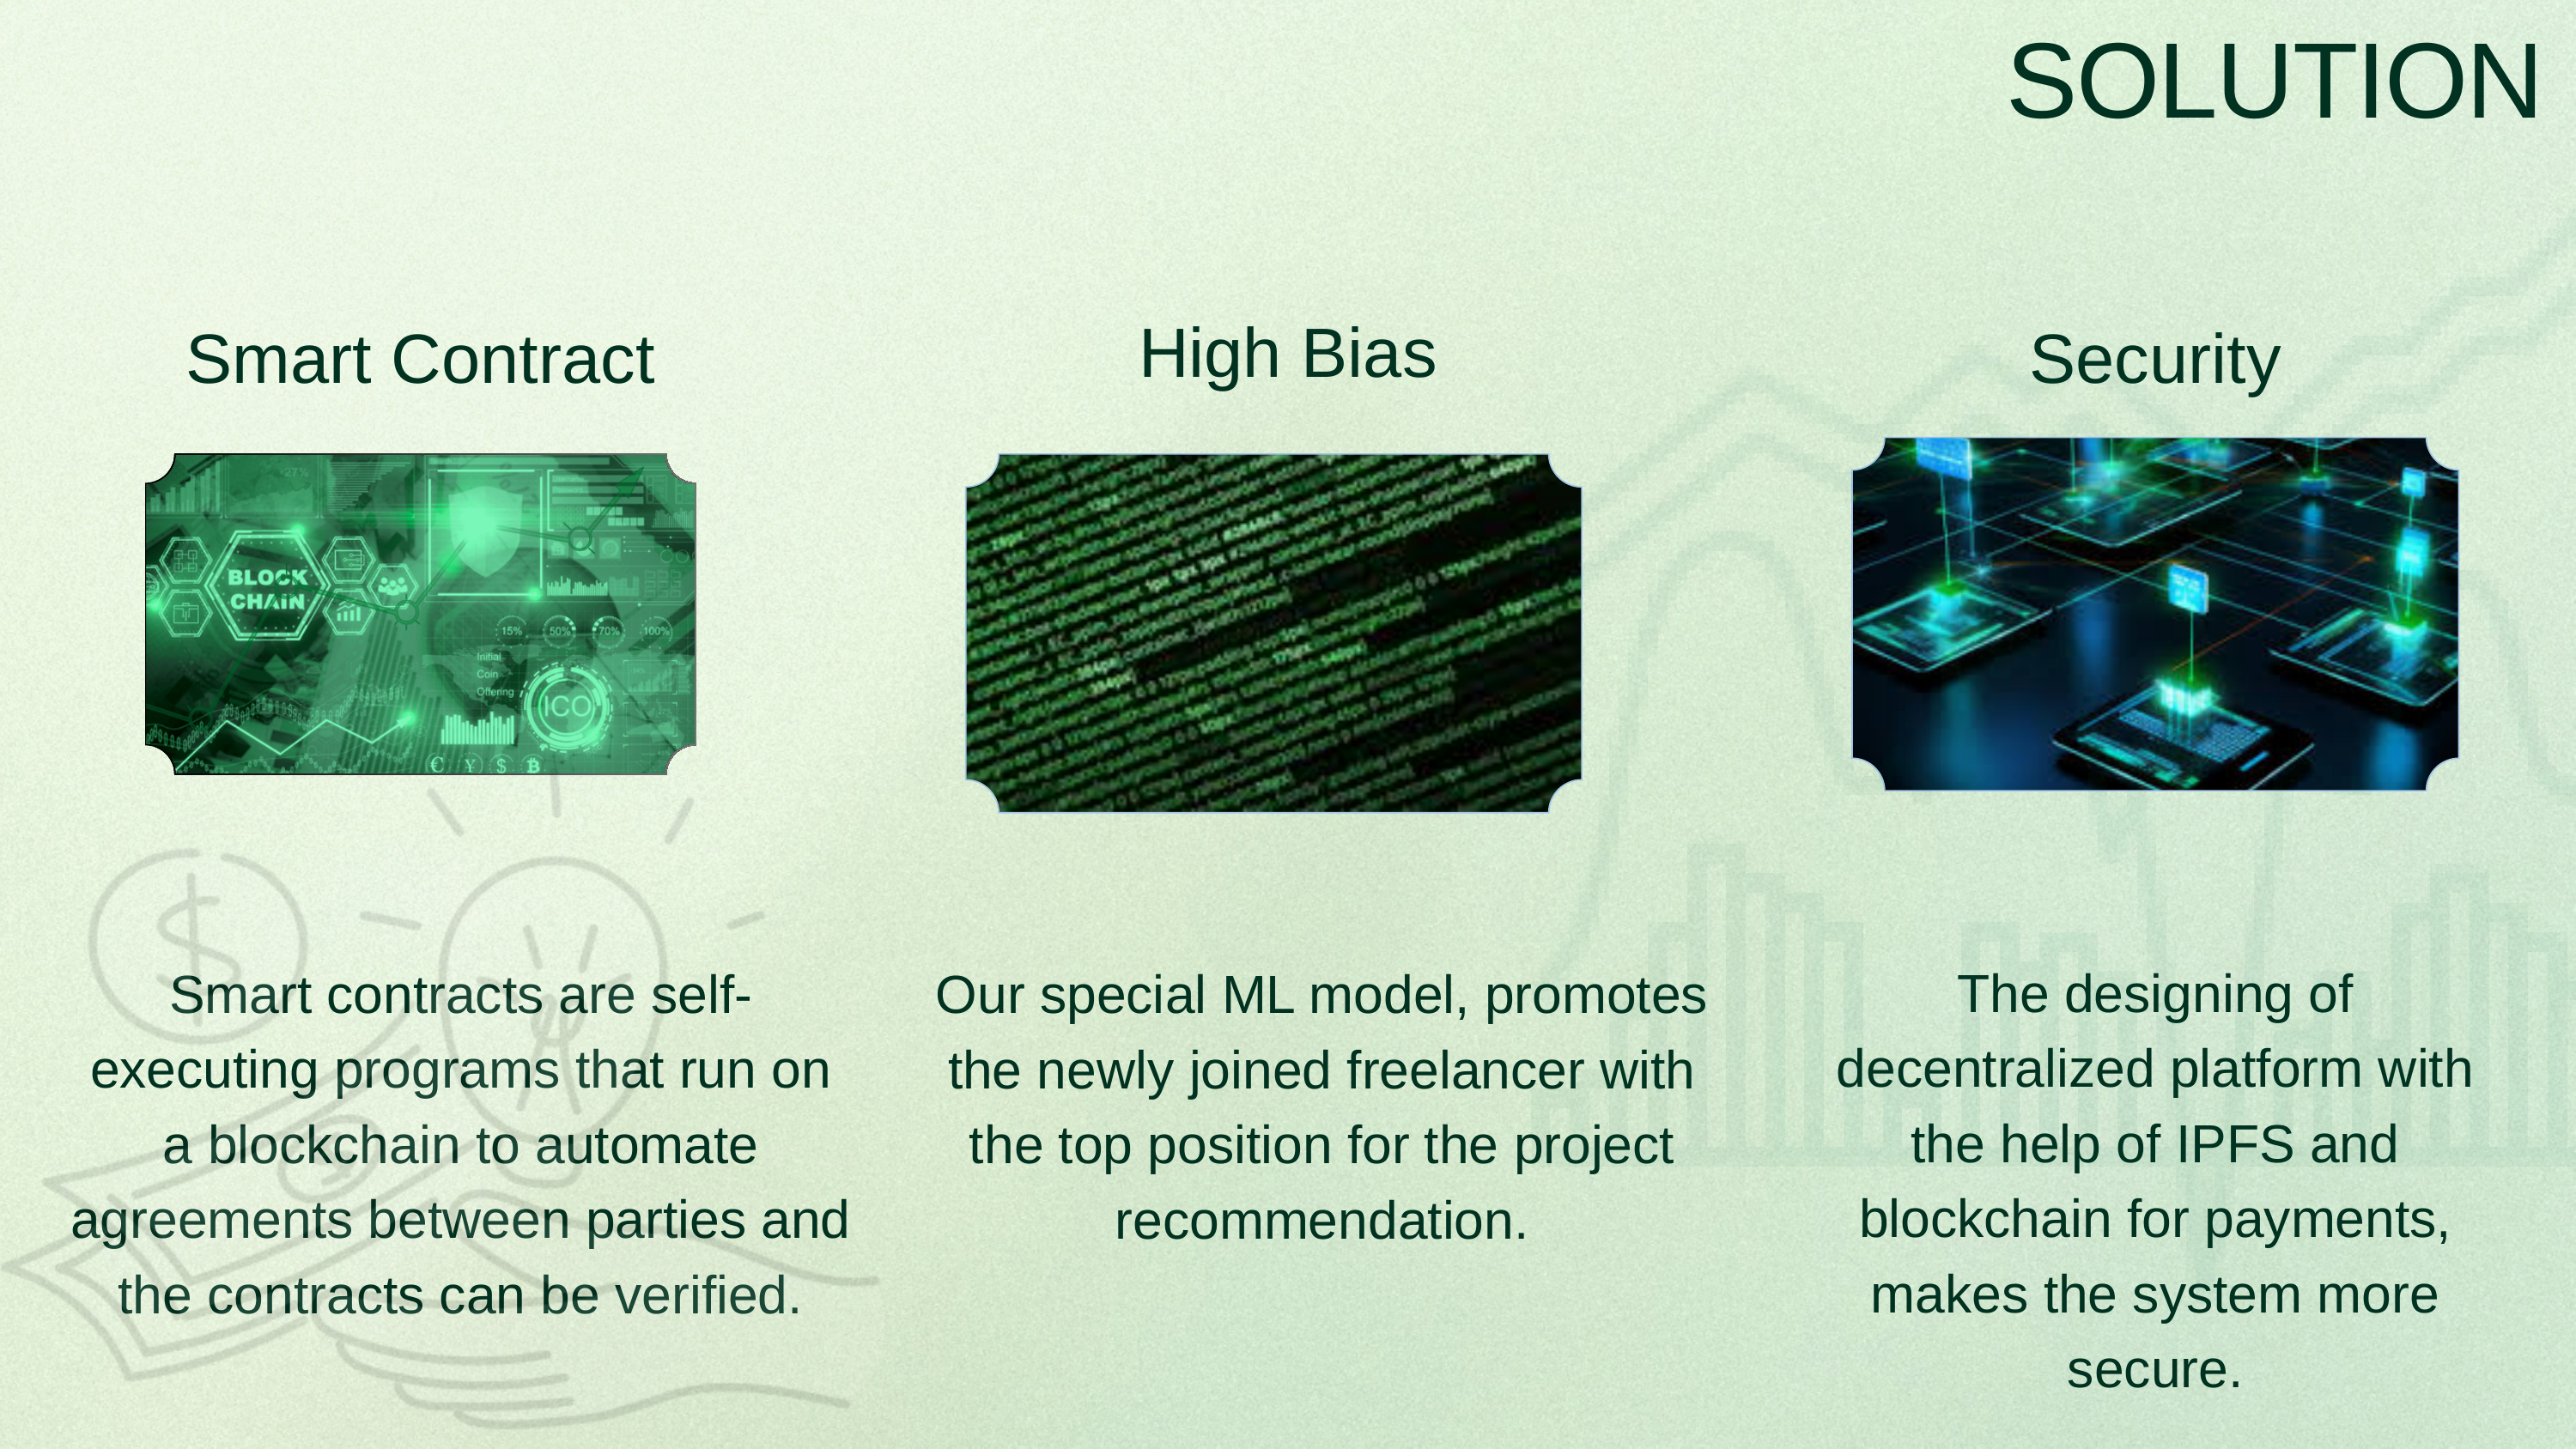

SOLUTION

High Bias
Smart Contract
Security

The designing of decentralized platform with the help of IPFS and blockchain for payments, makes the system more secure.
Smart contracts are self-executing programs that run on a blockchain to automate agreements between parties and the contracts can be verified.
Our special ML model, promotes the newly joined freelancer with the top position for the project recommendation.